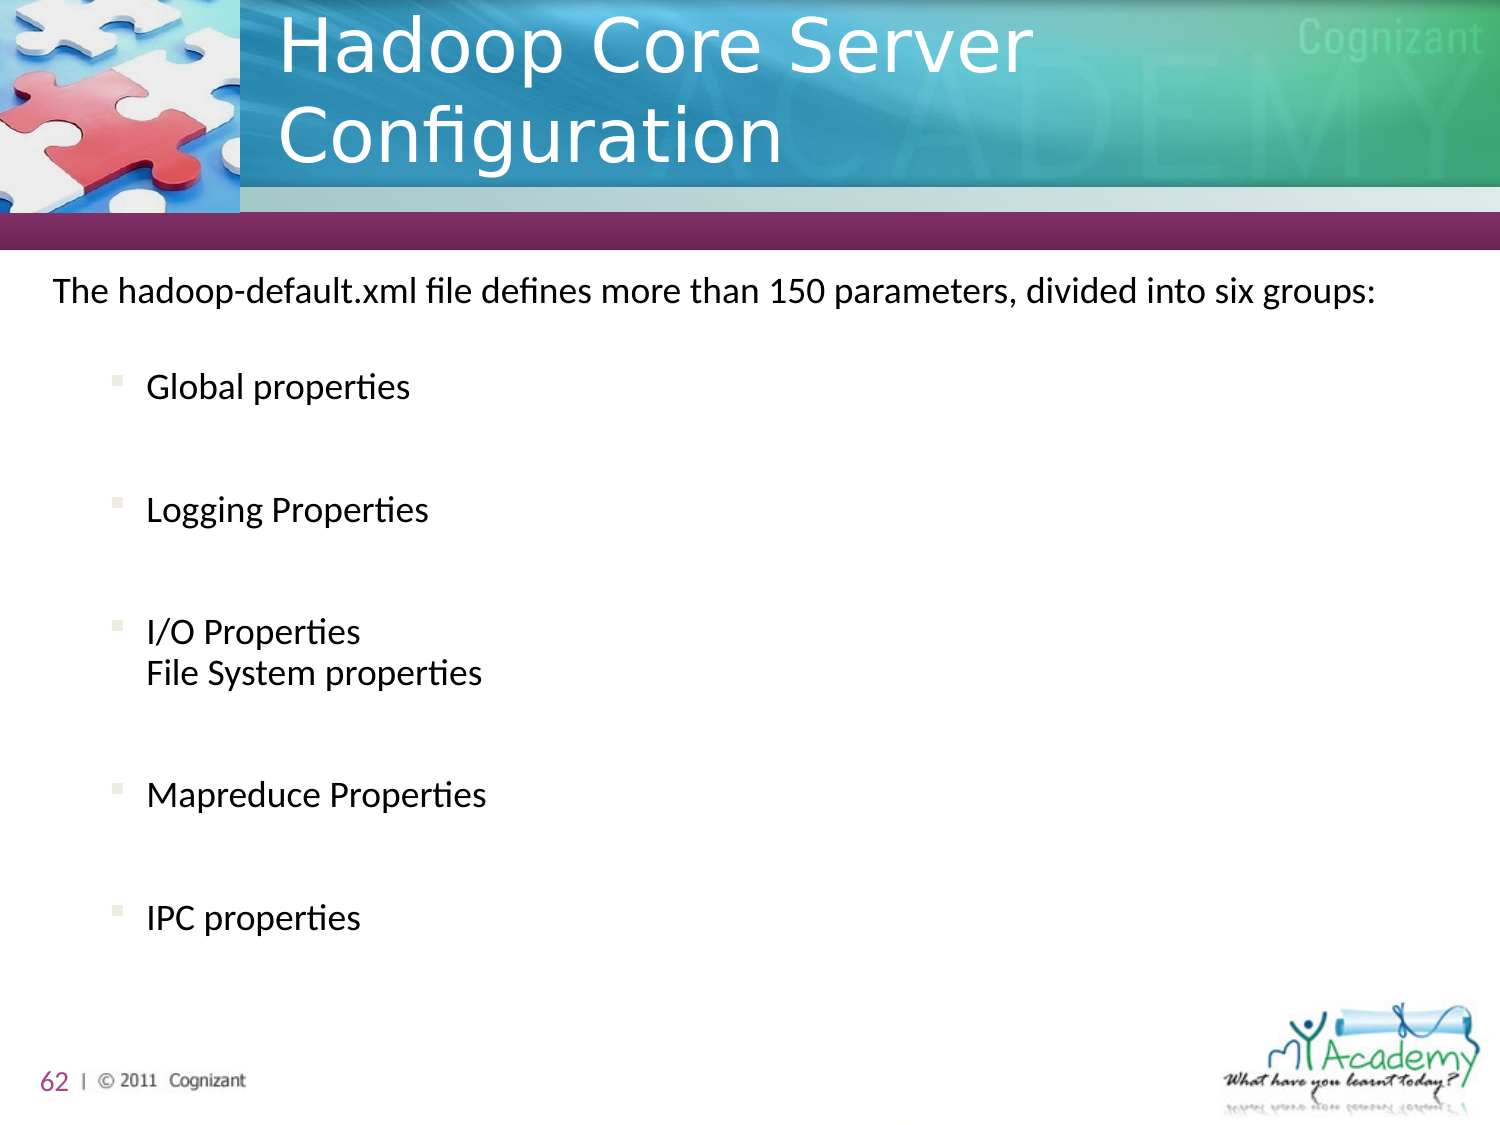

# Hadoop Core Server Configuration
The hadoop-default.xml file defines more than 150 parameters, divided into six groups:

Global properties

Logging Properties

I/O Properties
File System properties

Mapreduce Properties

IPC properties
62